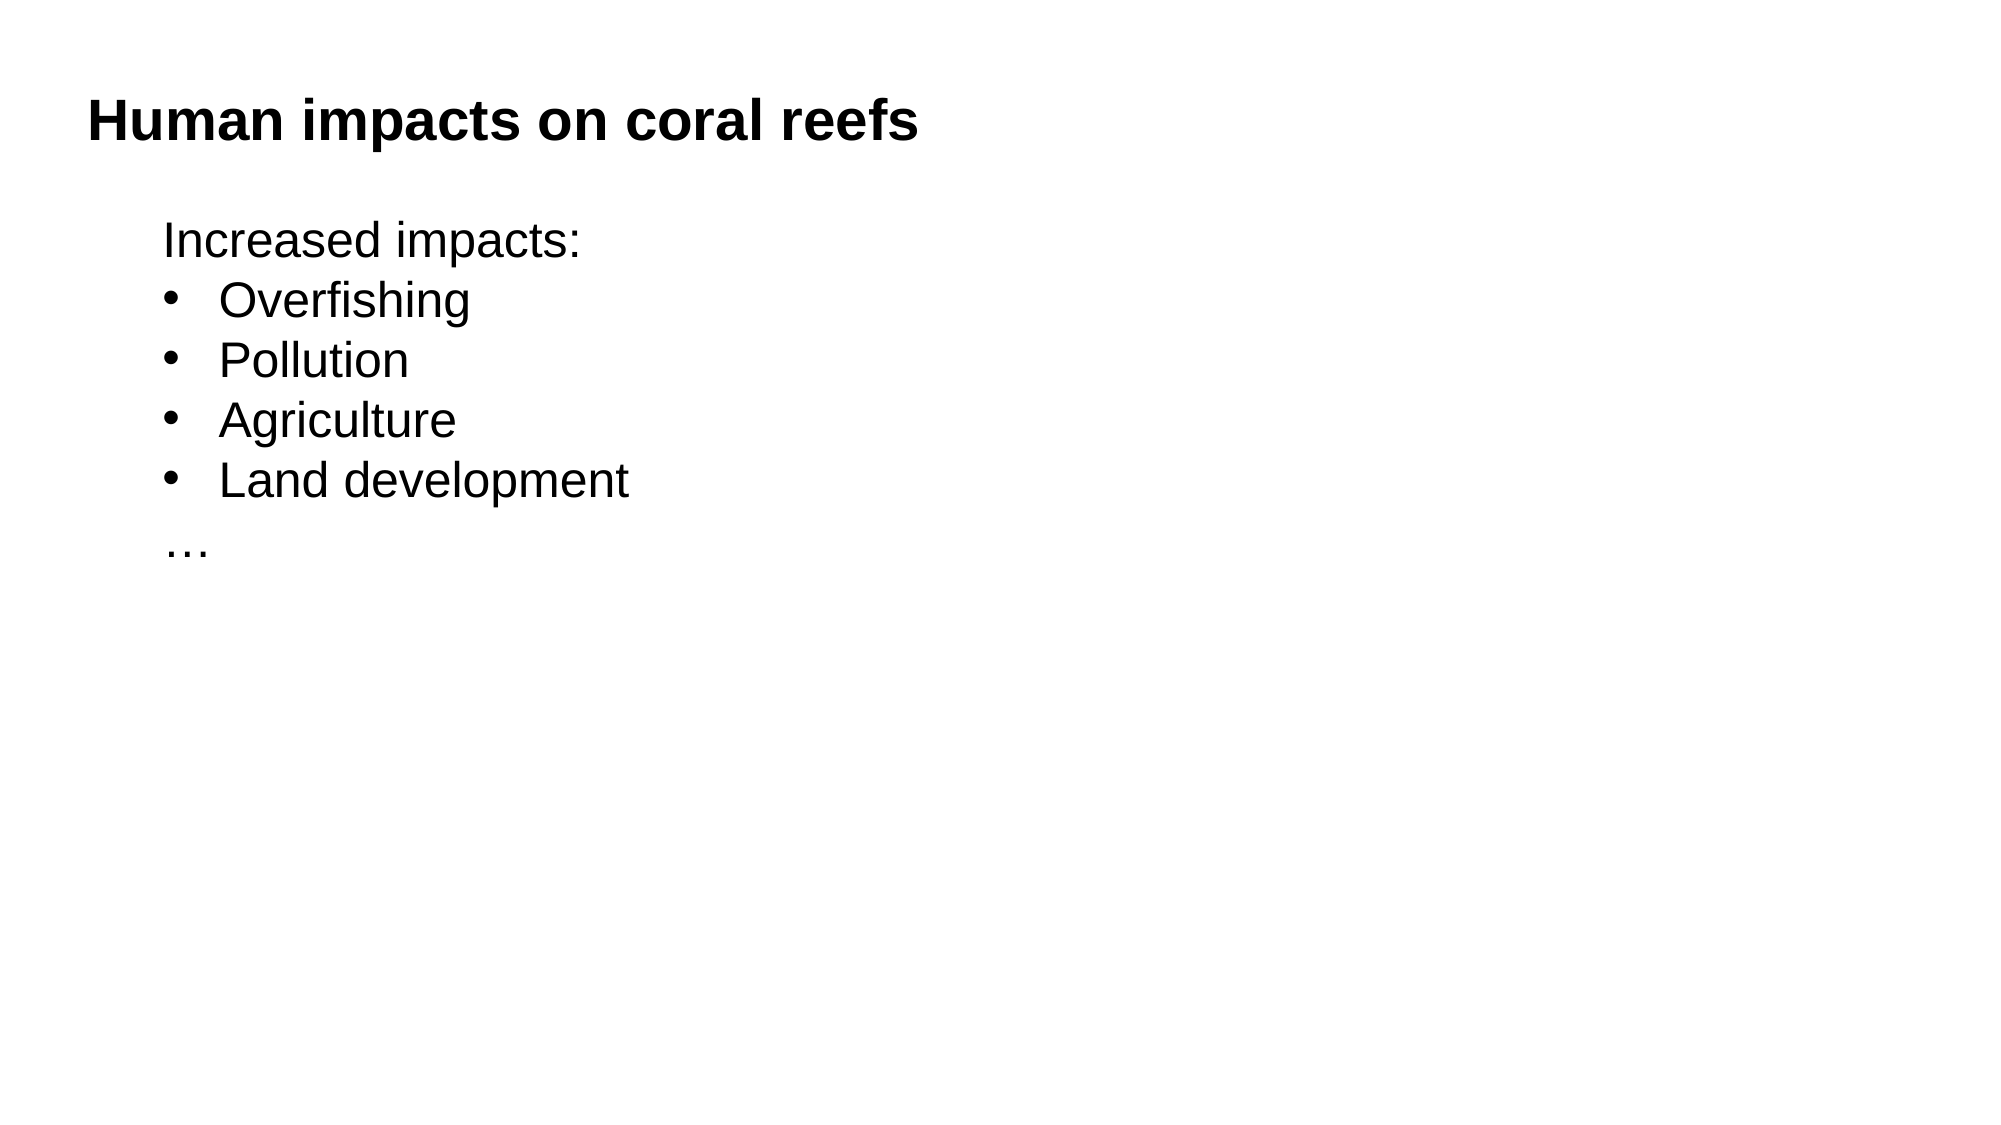

Human impacts on coral reefs
Increased impacts:
Overfishing
Pollution
Agriculture
Land development
…